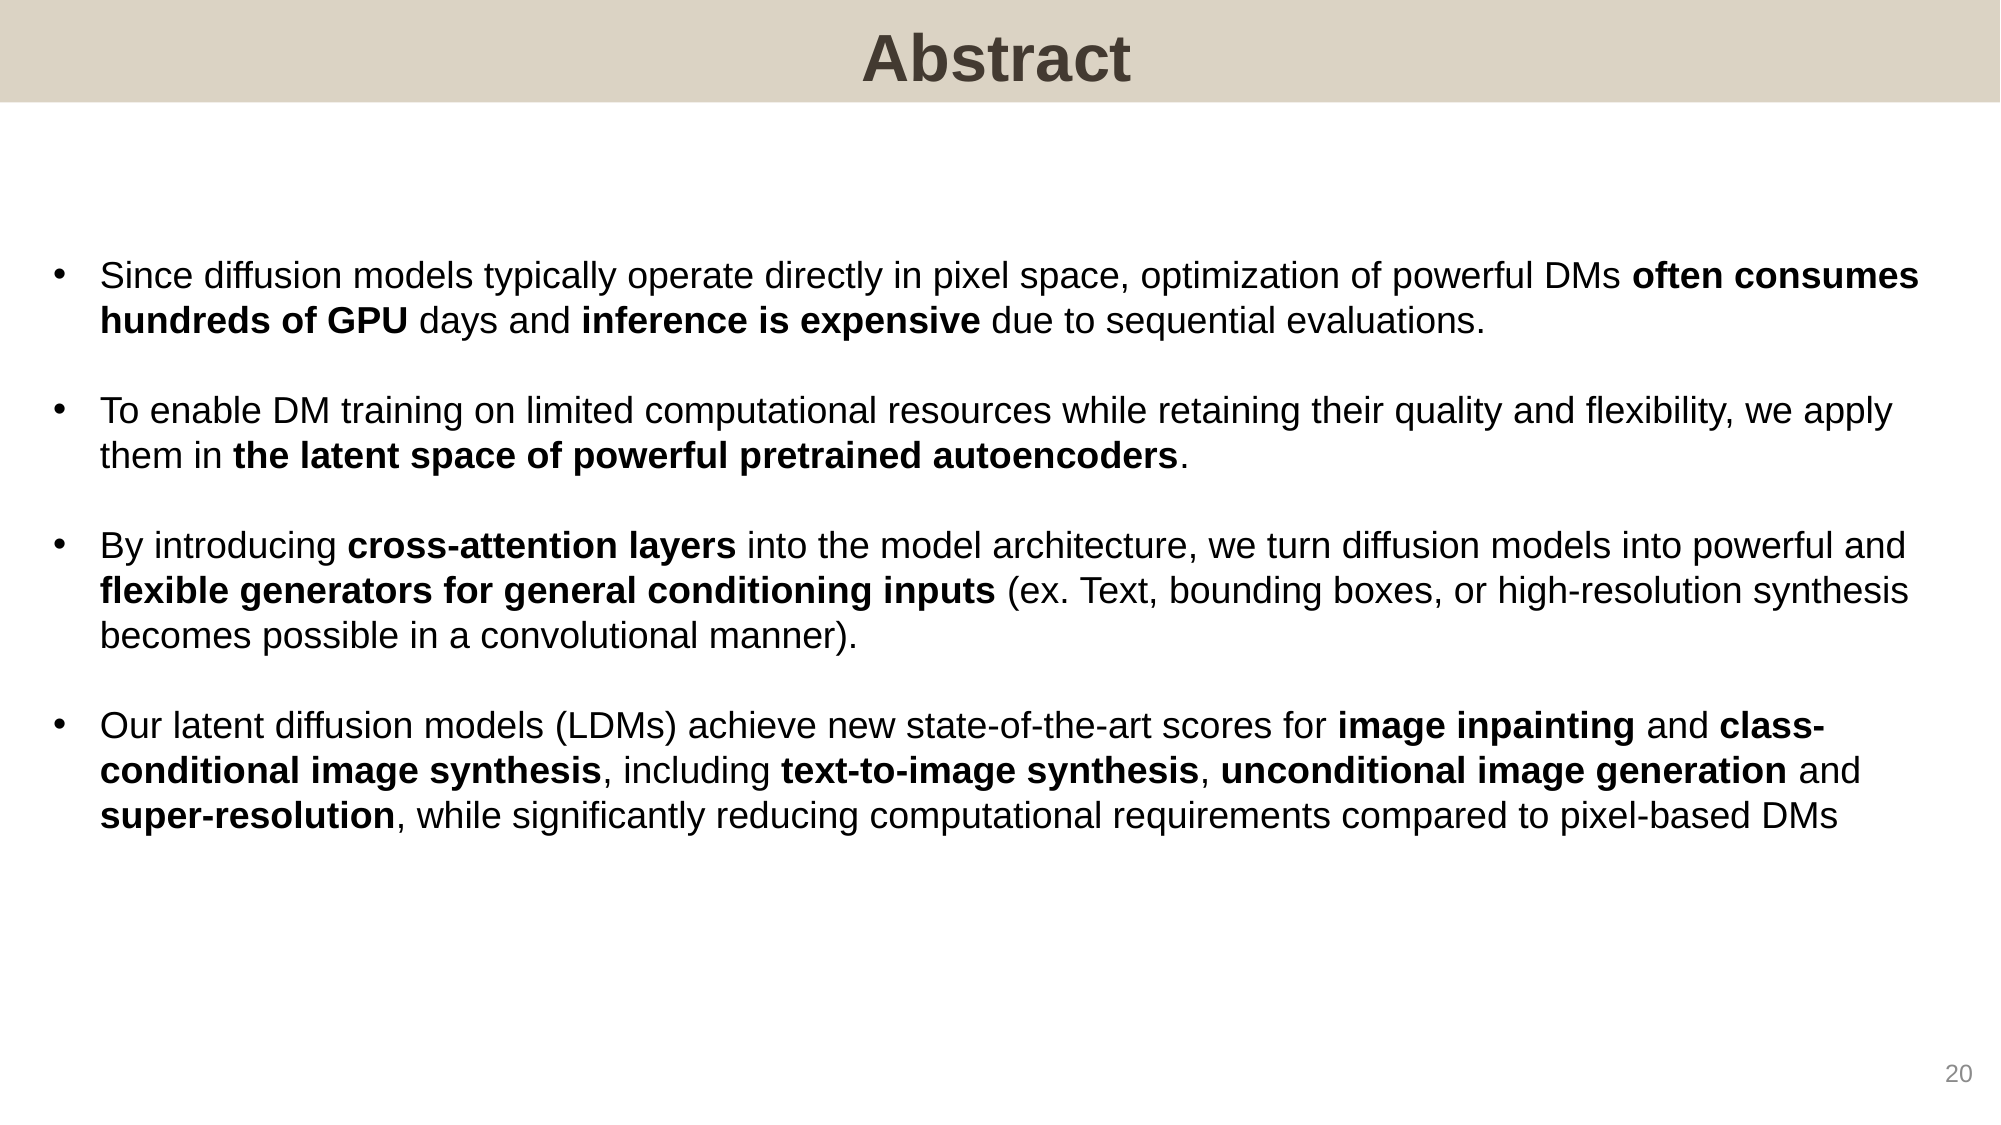

Abstract
Since diffusion models typically operate directly in pixel space, optimization of powerful DMs often consumes hundreds of GPU days and inference is expensive due to sequential evaluations.

To enable DM training on limited computational resources while retaining their quality and flexibility, we apply them in the latent space of powerful pretrained autoencoders.

By introducing cross-attention layers into the model architecture, we turn diffusion models into powerful and flexible generators for general conditioning inputs (ex. Text, bounding boxes, or high-resolution synthesis becomes possible in a convolutional manner).

Our latent diffusion models (LDMs) achieve new state-of-the-art scores for image inpainting and class-conditional image synthesis, including text-to-image synthesis, unconditional image generation and super-resolution, while significantly reducing computational requirements compared to pixel-based DMs
20